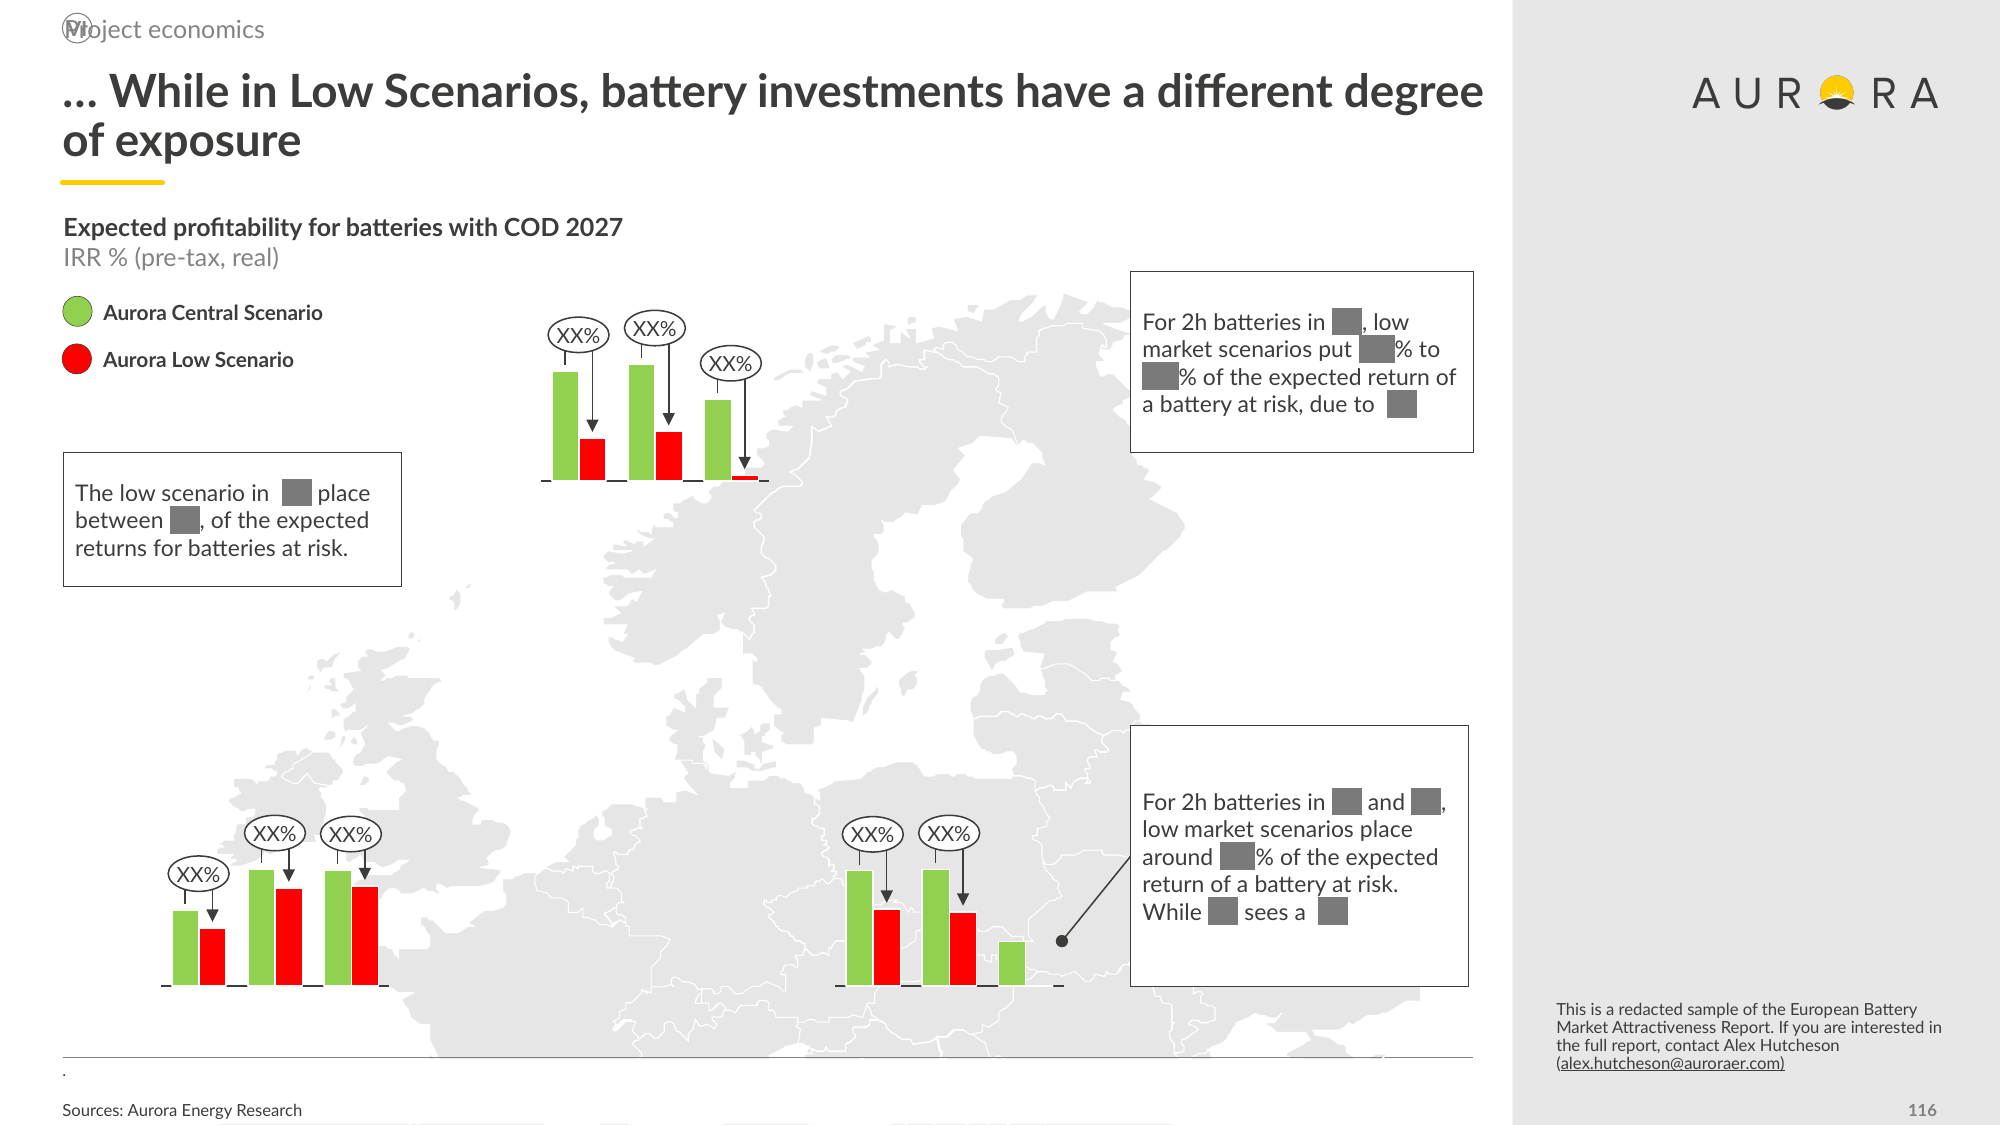

Project economics
VI

# … While in Low Scenarios, battery investments have a different degree of exposure
Expected profitability for batteries with COD 2027
IRR % (pre-tax, real)
For 2h batteries in XX, low market scenarios put XX % to XX % of the expected return of a battery at risk, due to  XX

Aurora Central Scenario

Aurora Low Scenario
XX%
XX%
XX%

### Chart

| Category |  |  |
|---|---|---|
The low scenario in  XX place between XX, of the expected returns for batteries at risk.
For 2h batteries in XX and XX, low market scenarios place around XX % of the expected return of a battery at risk.
While XX sees a  XX
XX%
XX%
XX%
XX%

### Chart

| Category |  |  |
|---|---|---|
XX%

### Chart

| Category |  |  |
|---|---|---|
This is a redacted sample of the European Battery Market Attractiveness Report. If you are interested in the full report, contact Alex Hutcheson (alex.hutcheson@auroraer.com)

.
Sources: Aurora Energy Research